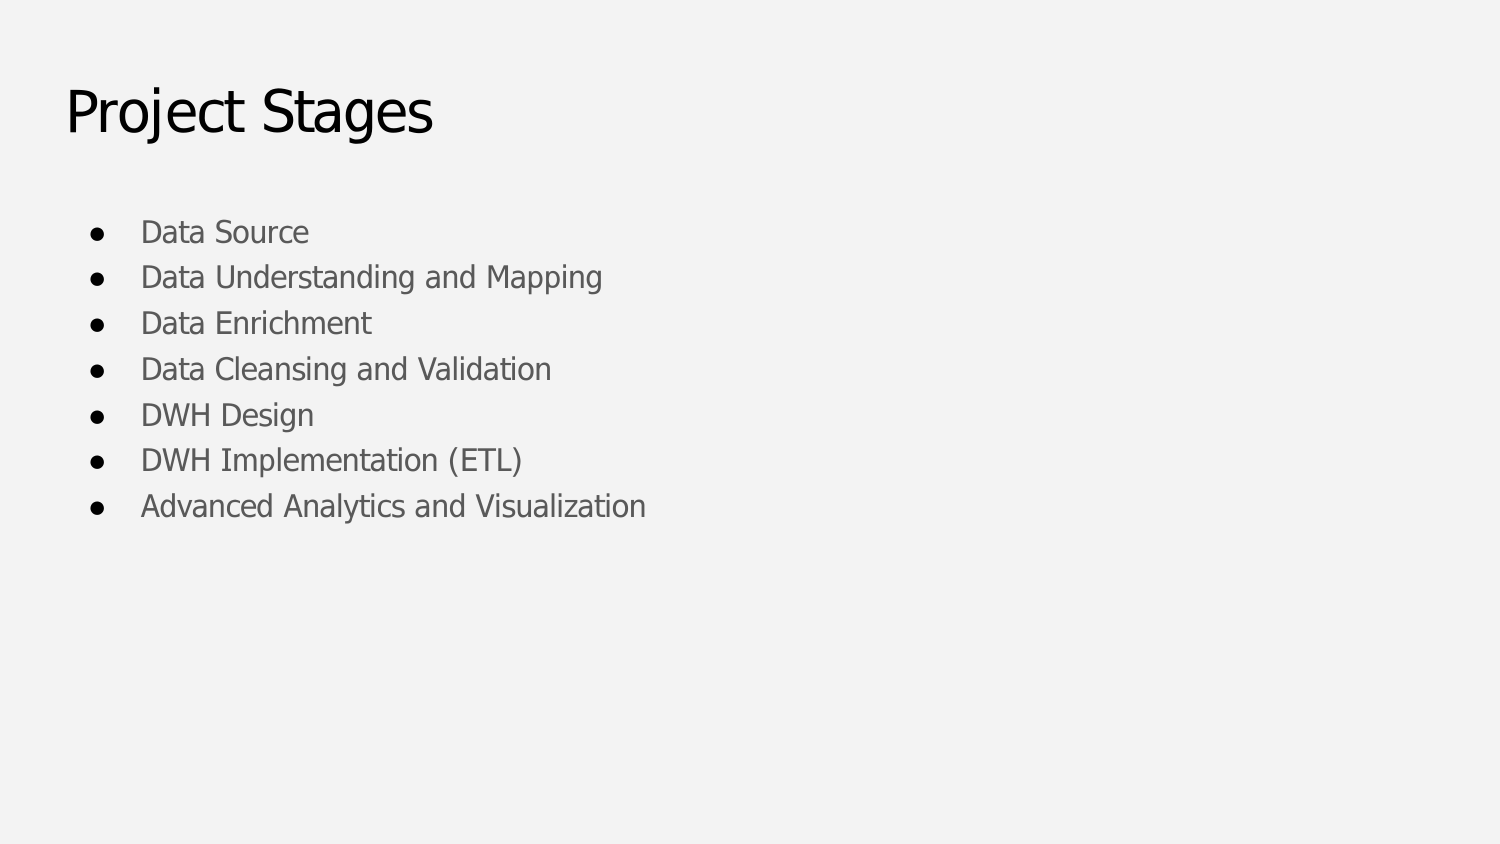

# Project Stages
Data Source
Data Understanding and Mapping
Data Enrichment
Data Cleansing and Validation
DWH Design
DWH Implementation (ETL)
Advanced Analytics and Visualization